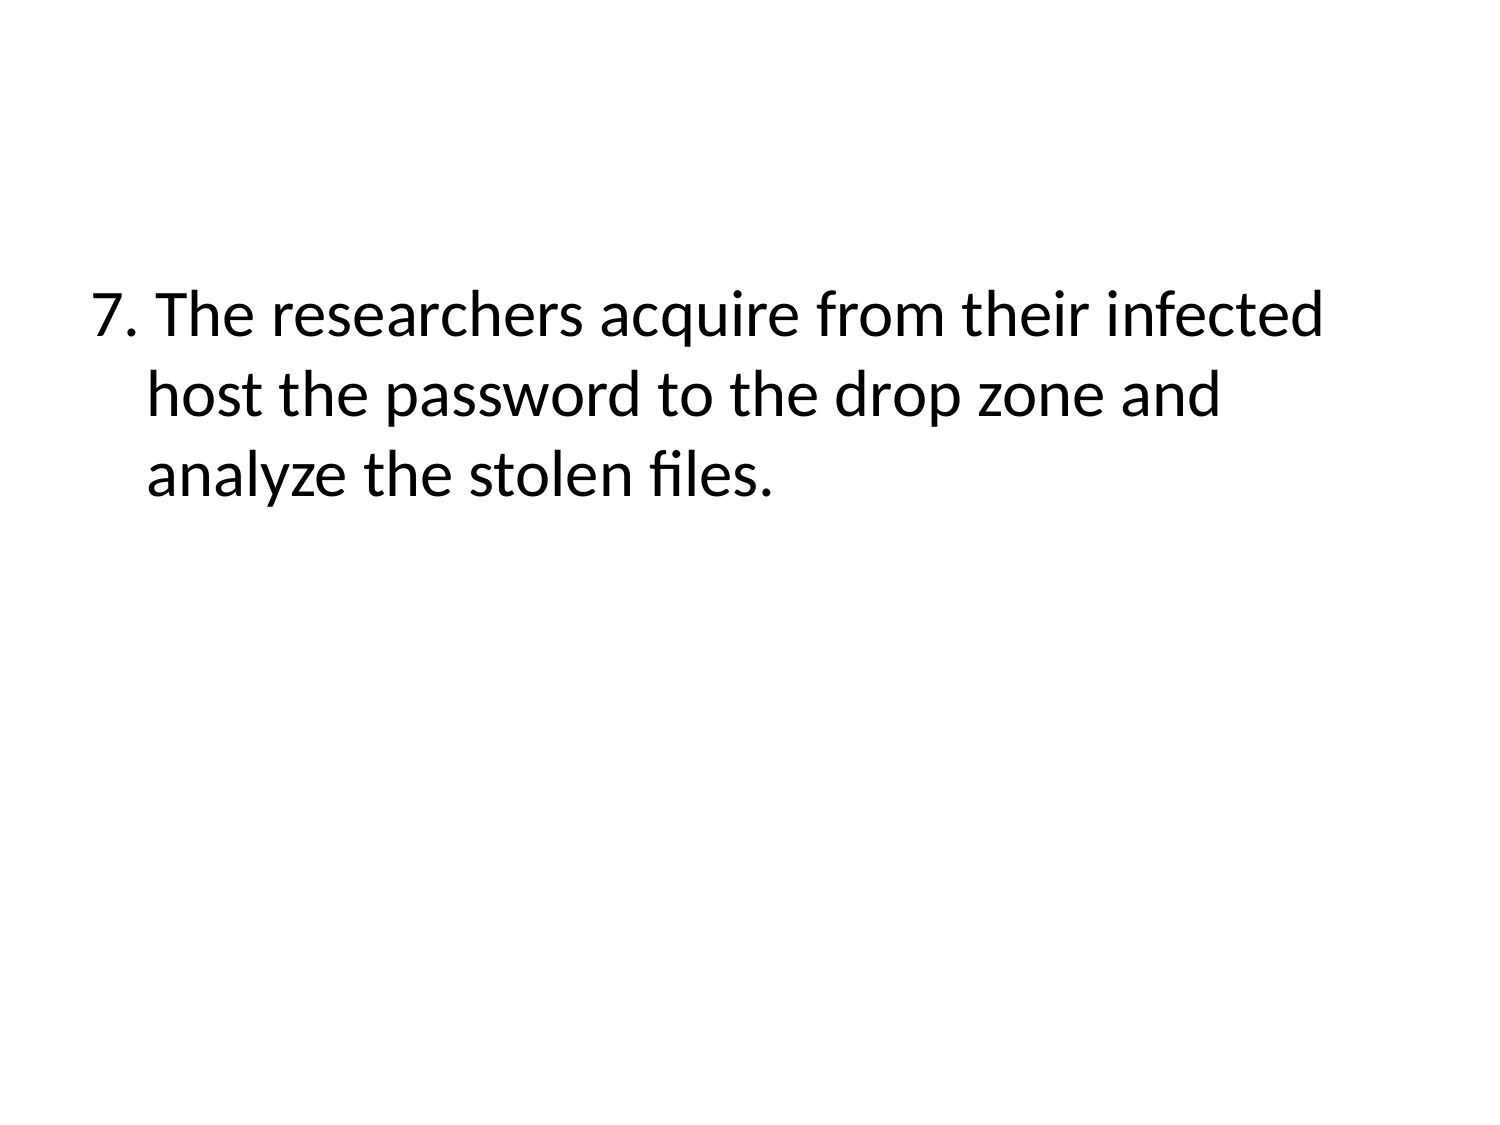

#
7. The researchers acquire from their infected host the password to the drop zone and analyze the stolen files.